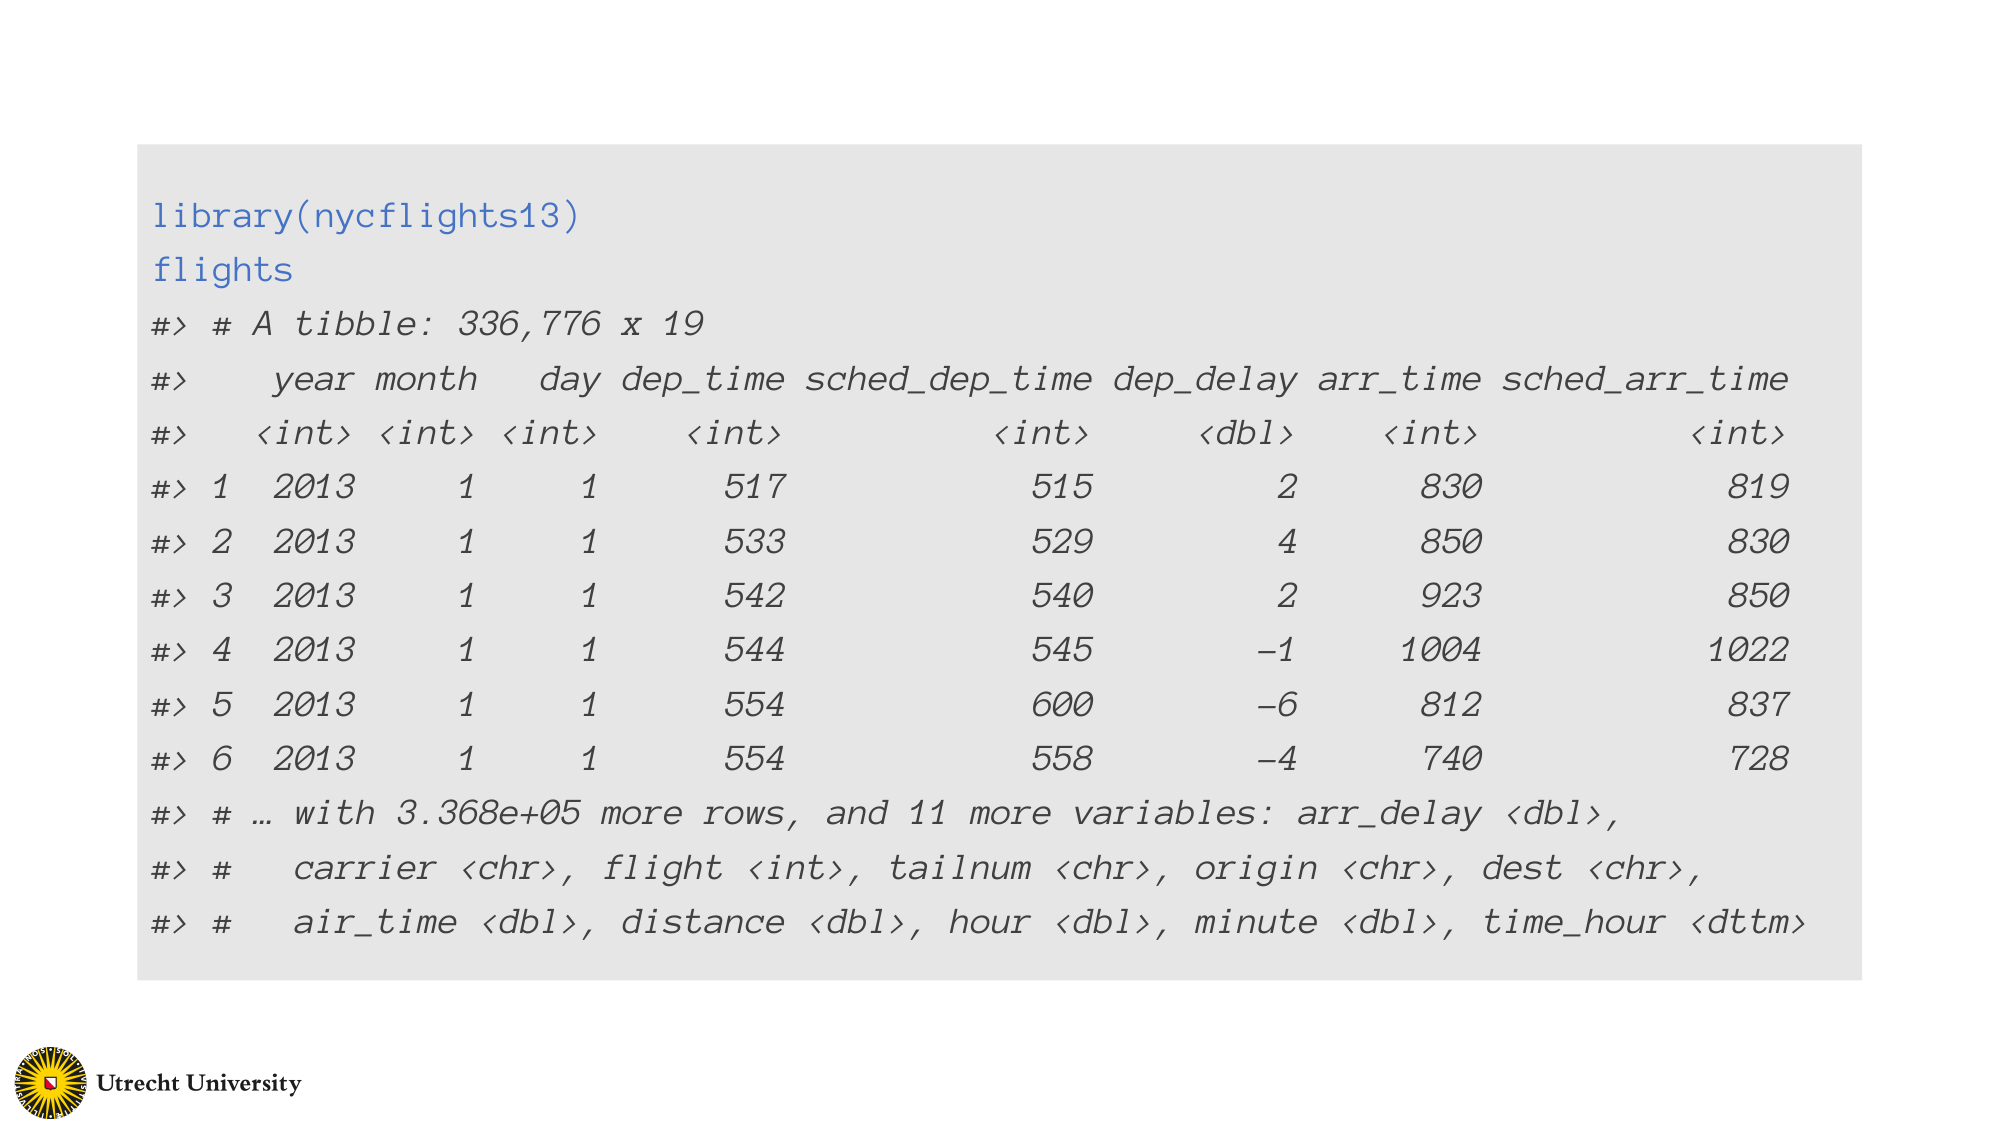

library(nycflights13)
flights
#> # A tibble: 336,776 x 19
#>    year month   day dep_time sched_dep_time dep_delay arr_time sched_arr_time
#>   <int> <int> <int>    <int>          <int>     <dbl>    <int>          <int>
#> 1  2013     1     1      517            515         2      830            819
#> 2  2013     1     1      533            529         4      850            830
#> 3  2013     1     1      542            540         2      923            850
#> 4  2013     1     1      544            545        -1     1004           1022
#> 5  2013     1     1      554            600        -6      812            837
#> 6  2013     1     1      554            558        -4      740            728
#> # … with 3.368e+05 more rows, and 11 more variables: arr_delay <dbl>,
#> #   carrier <chr>, flight <int>, tailnum <chr>, origin <chr>, dest <chr>,
#> #   air_time <dbl>, distance <dbl>, hour <dbl>, minute <dbl>, time_hour <dttm>